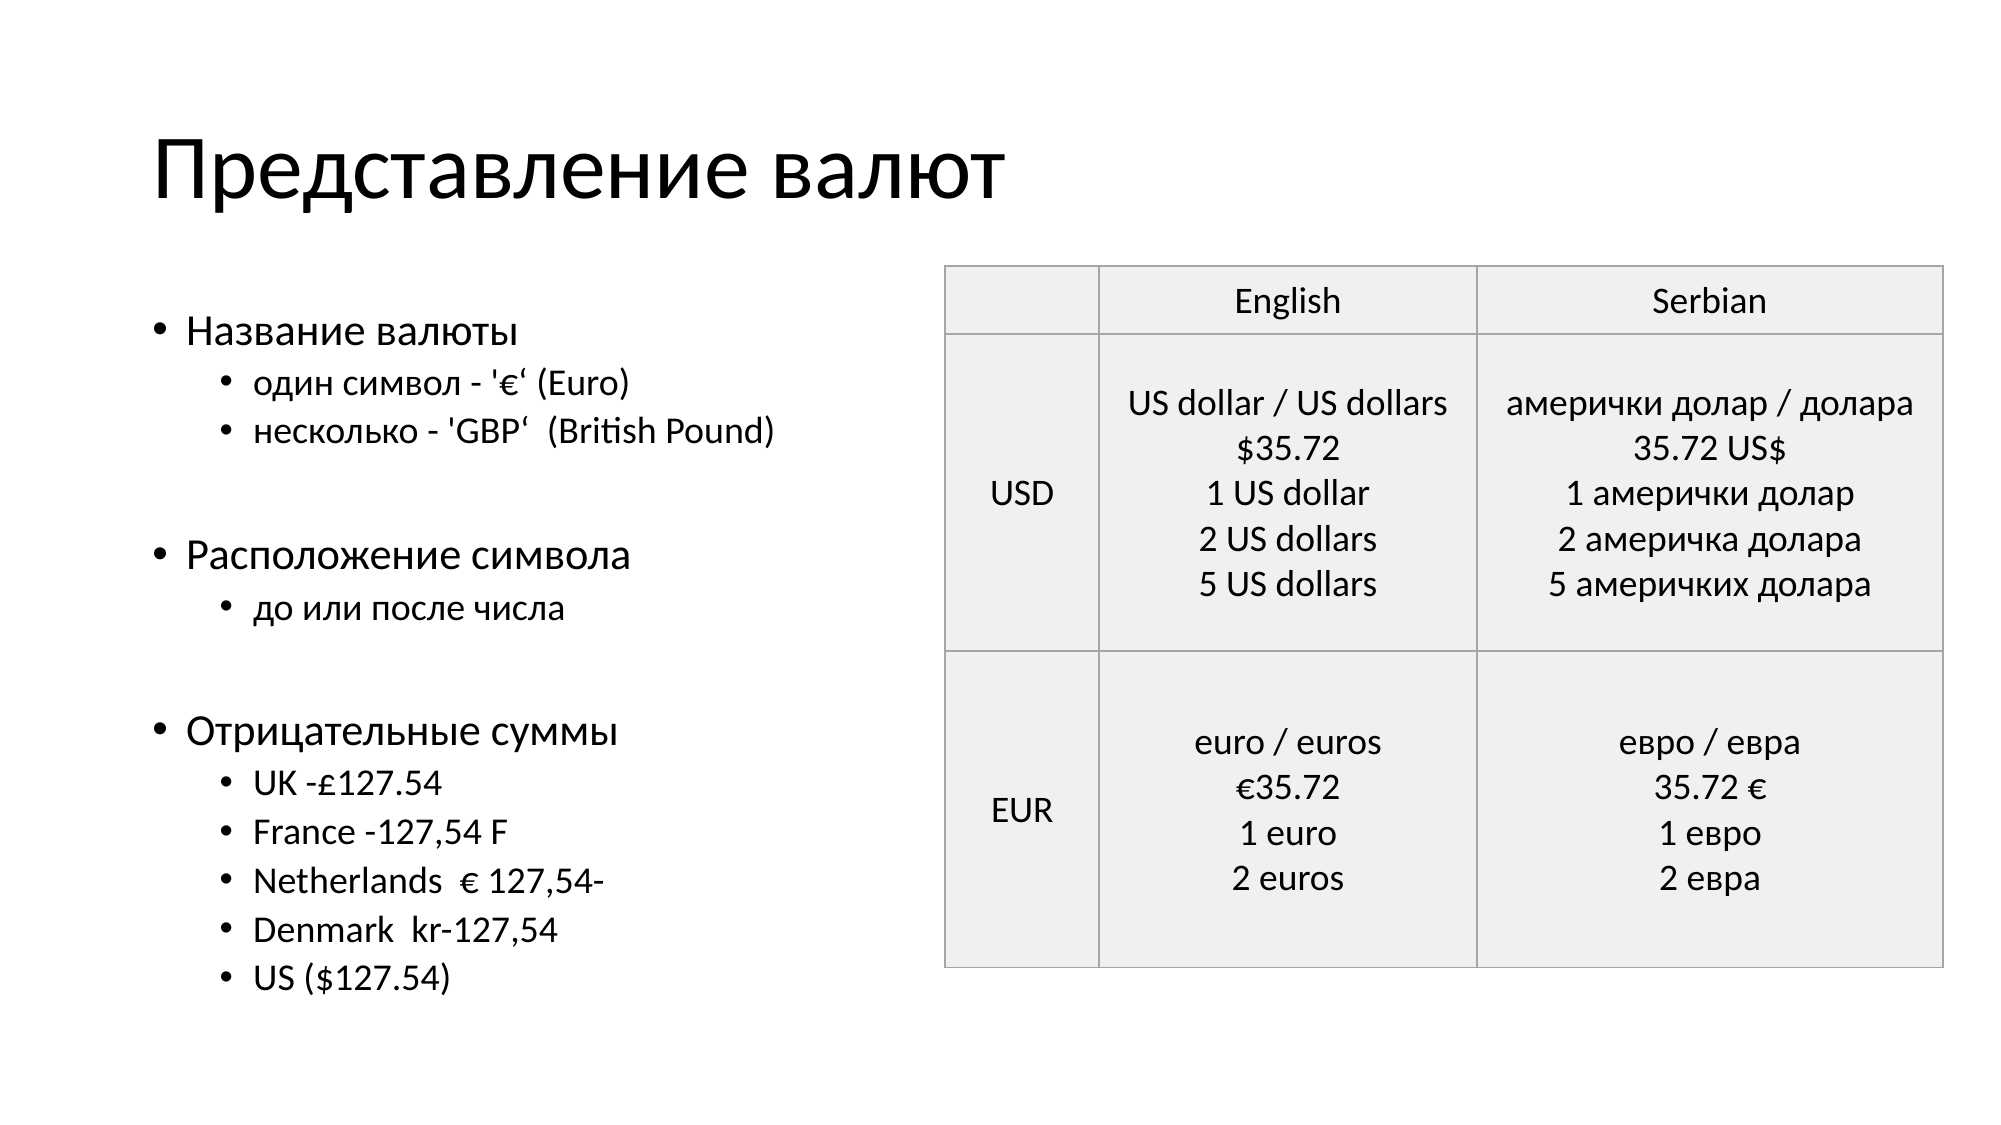

# Представление валют
|  | English | Serbian |
| --- | --- | --- |
| USD | US dollar / US dollars $35.72 1 US dollar 2 US dollars 5 US dollars | амерички долар / долара 35.72 US$ 1 амерички долар 2 америчка долара 5 америчких долара |
| EUR | euro / euros €35.72 1 euro 2 euros | евро / евра 35.72 € 1 евро 2 евра |
Название валюты
один символ - '€‘ (Euro)
несколько - 'GBP‘  (British Pound)

Расположение символа
до или после числа

Отрицательные суммы
UK -£127.54
France -127,54 F
Netherlands  € 127,54-
Denmark  kr-127,54
US ($127.54)